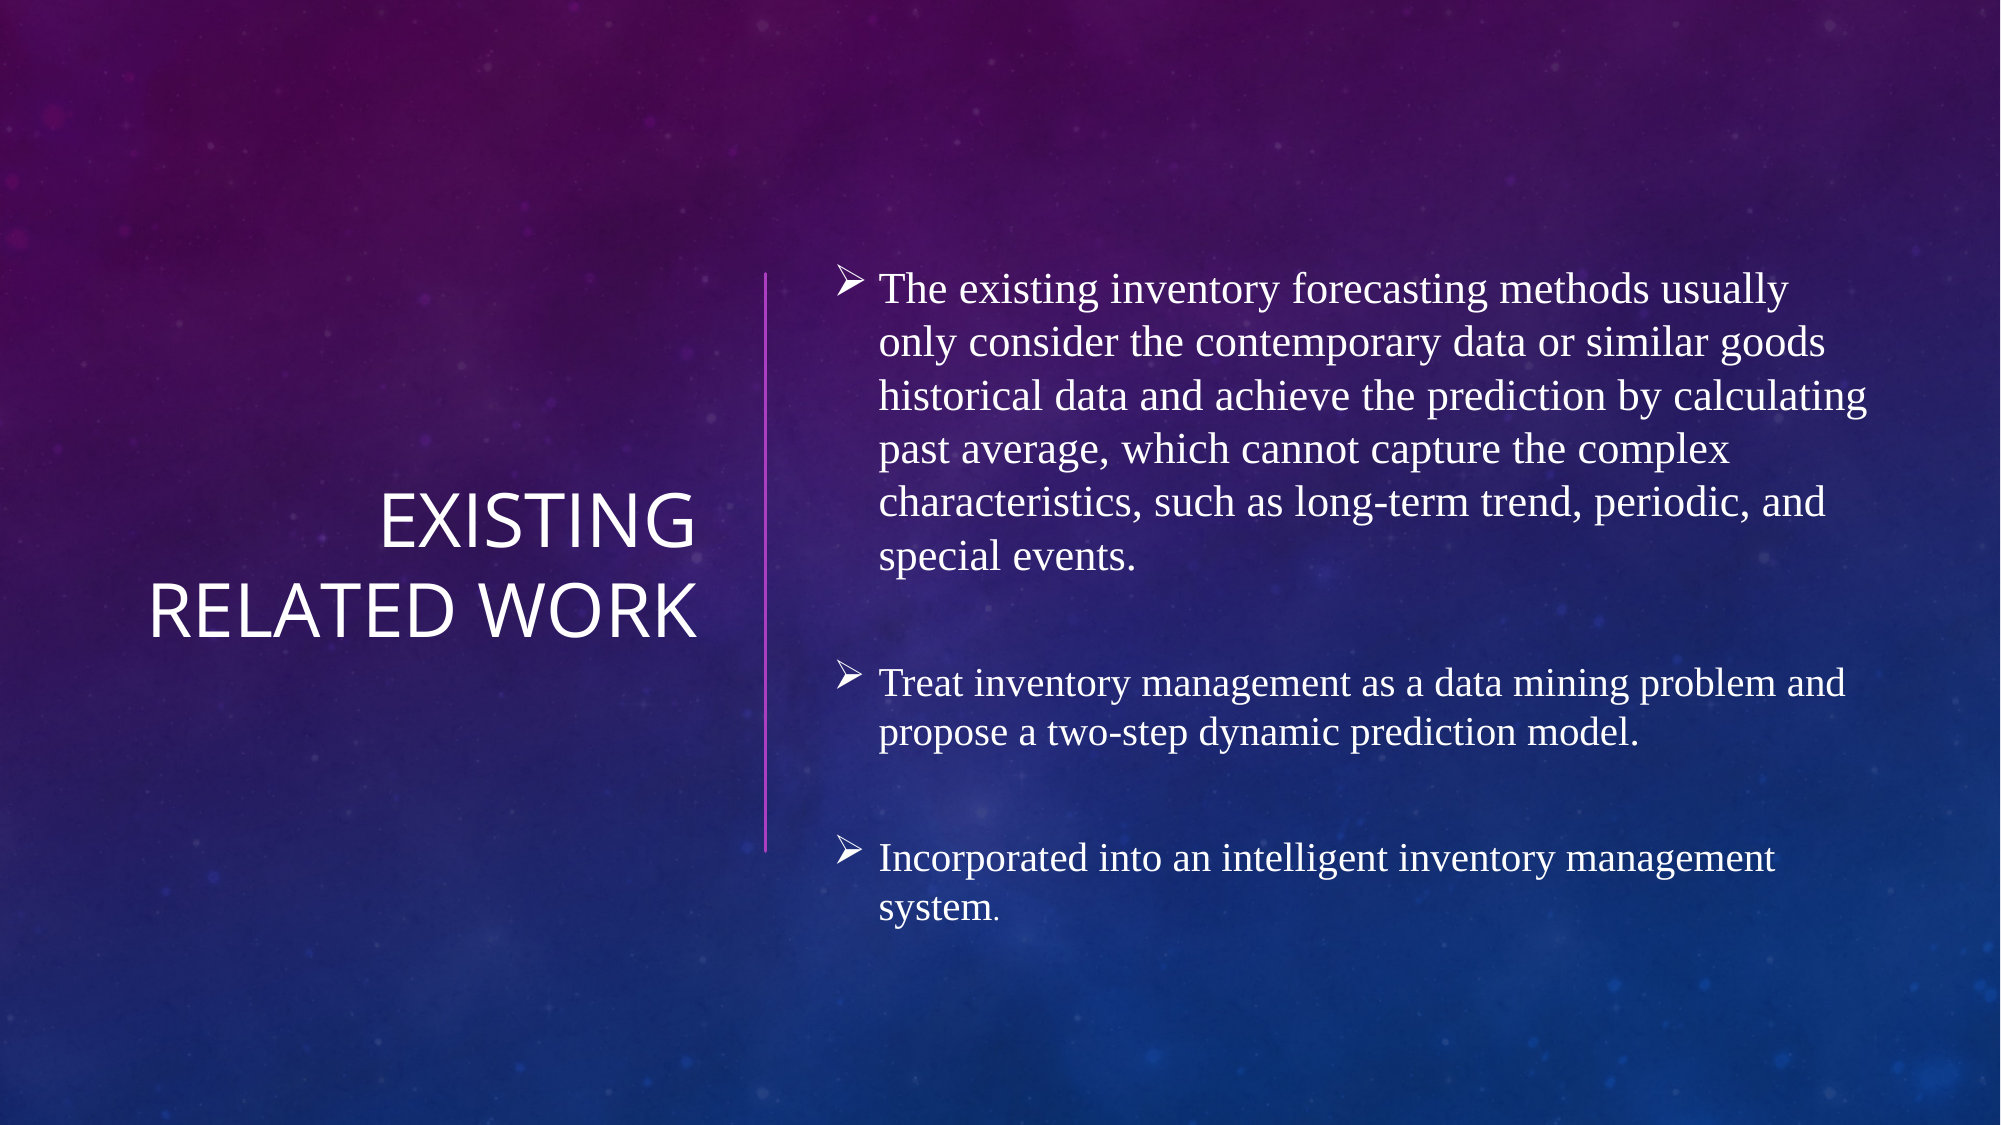

# Existing related work

The existing inventory forecasting methods usually only consider the contemporary data or similar goods historical data and achieve the prediction by calculating past average, which cannot capture the complex characteristics, such as long-term trend, periodic, and special events.

Treat inventory management as a data mining problem and propose a two-step dynamic prediction model.

Incorporated into an intelligent inventory management system.